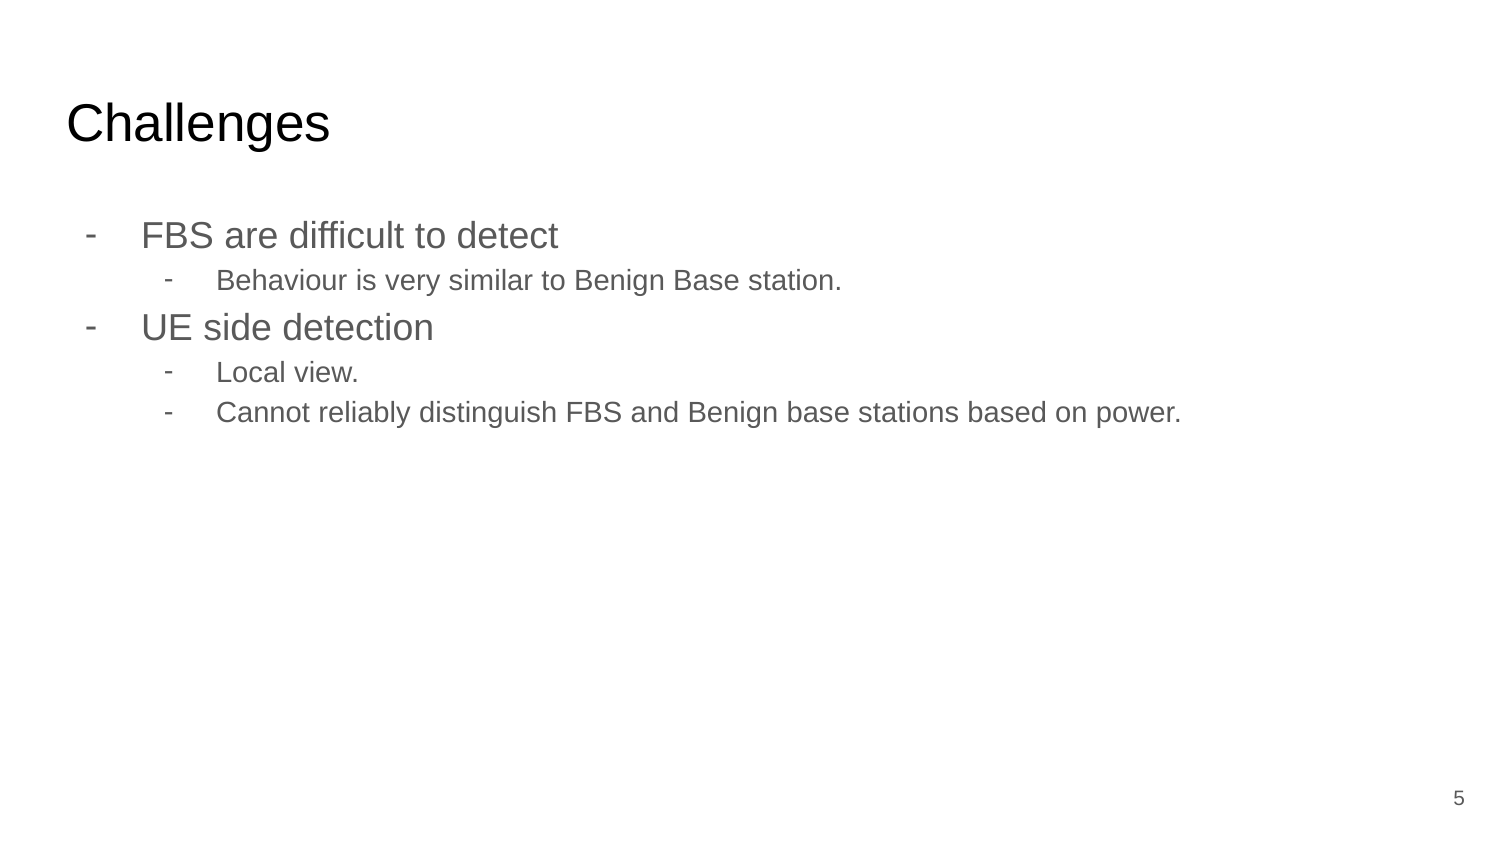

# Challenges
FBS are difficult to detect
Behaviour is very similar to Benign Base station.
UE side detection
Local view.
Cannot reliably distinguish FBS and Benign base stations based on power.
5